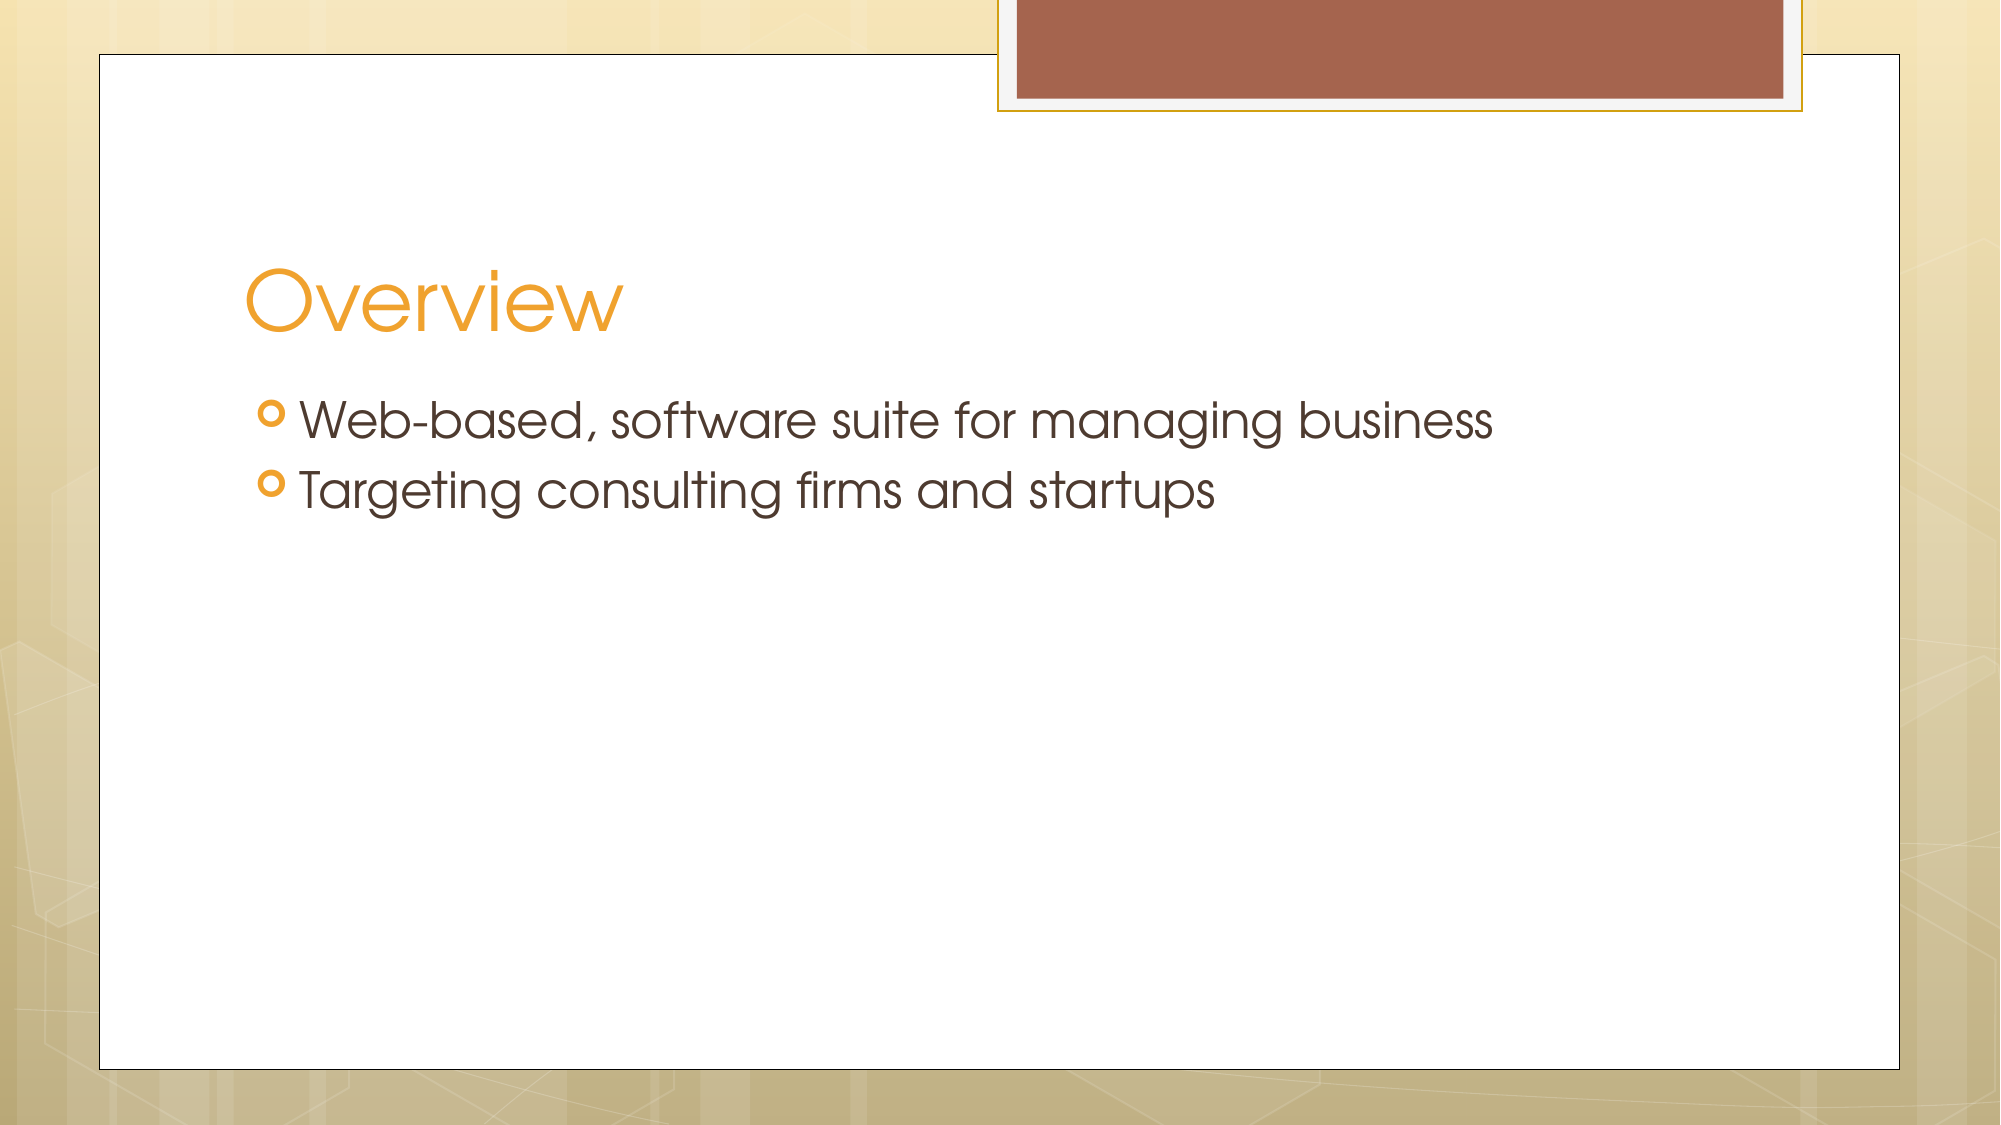

# Overview
Web-based, software suite for managing business
Targeting consulting firms and startups